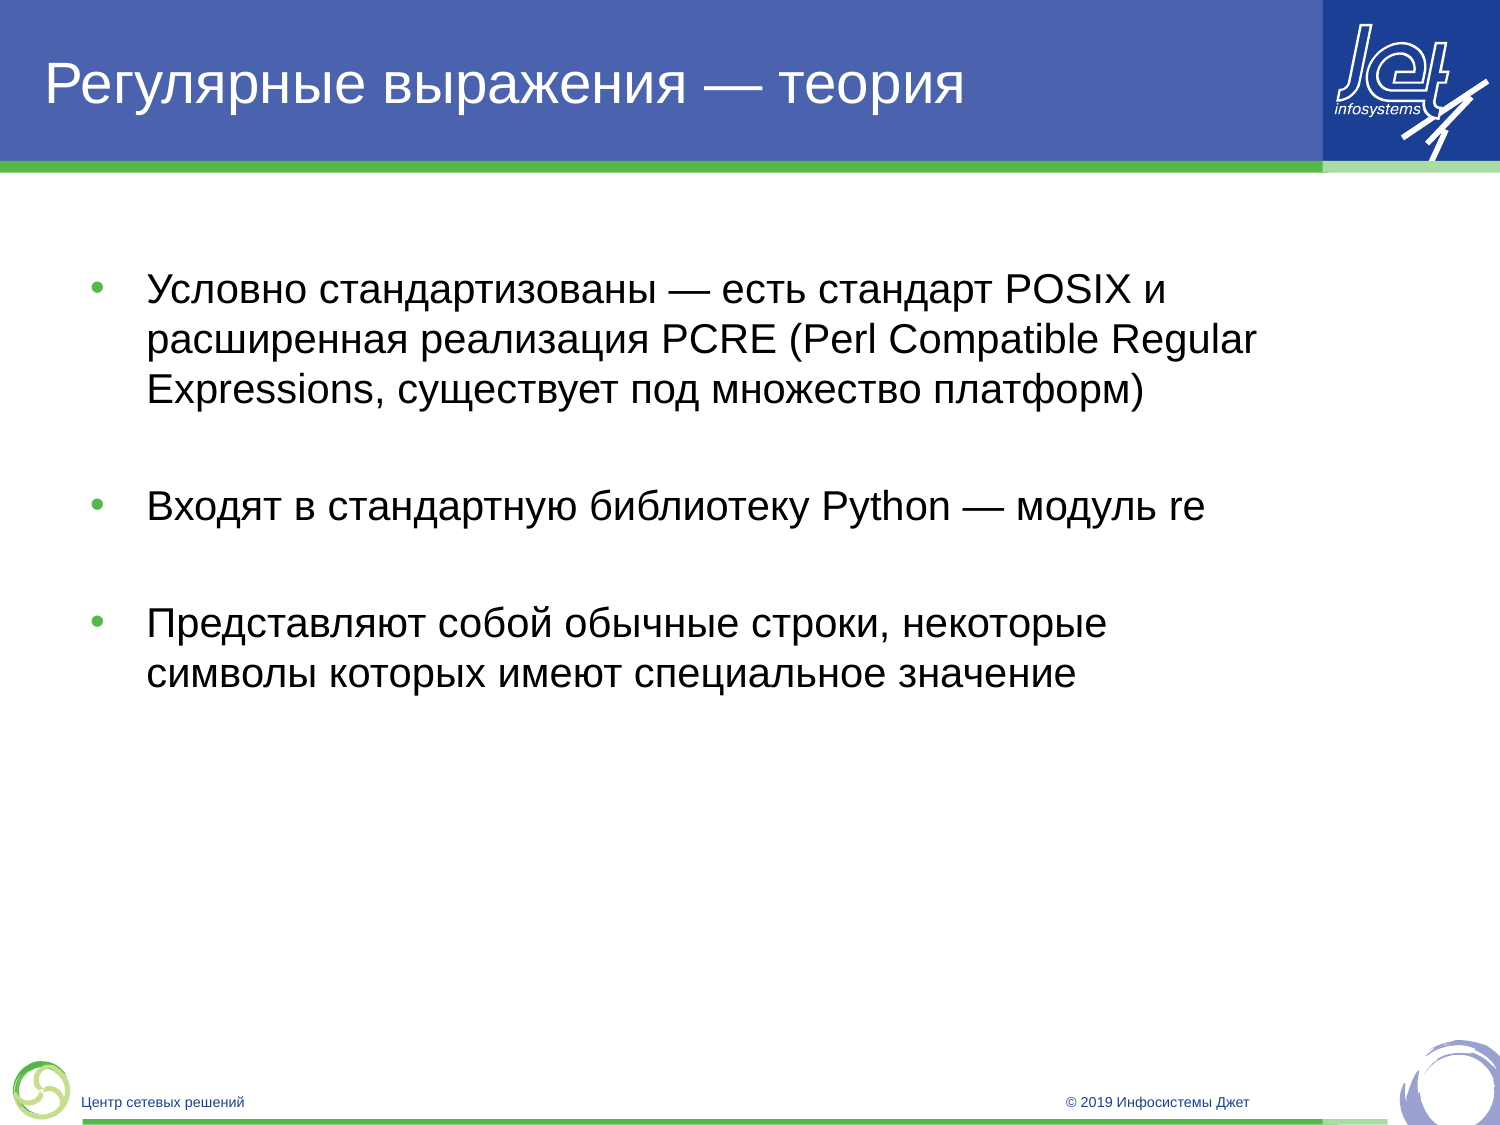

# Регулярные выражения — теория

Условно стандартизованы — есть стандарт POSIX и расширенная реализация PCRE (Perl Compatible Regular Expressions, существует под множество платформ)

Входят в стандартную библиотеку Python — модуль re

Представляют собой обычные строки, некоторые символы которых имеют специальное значение